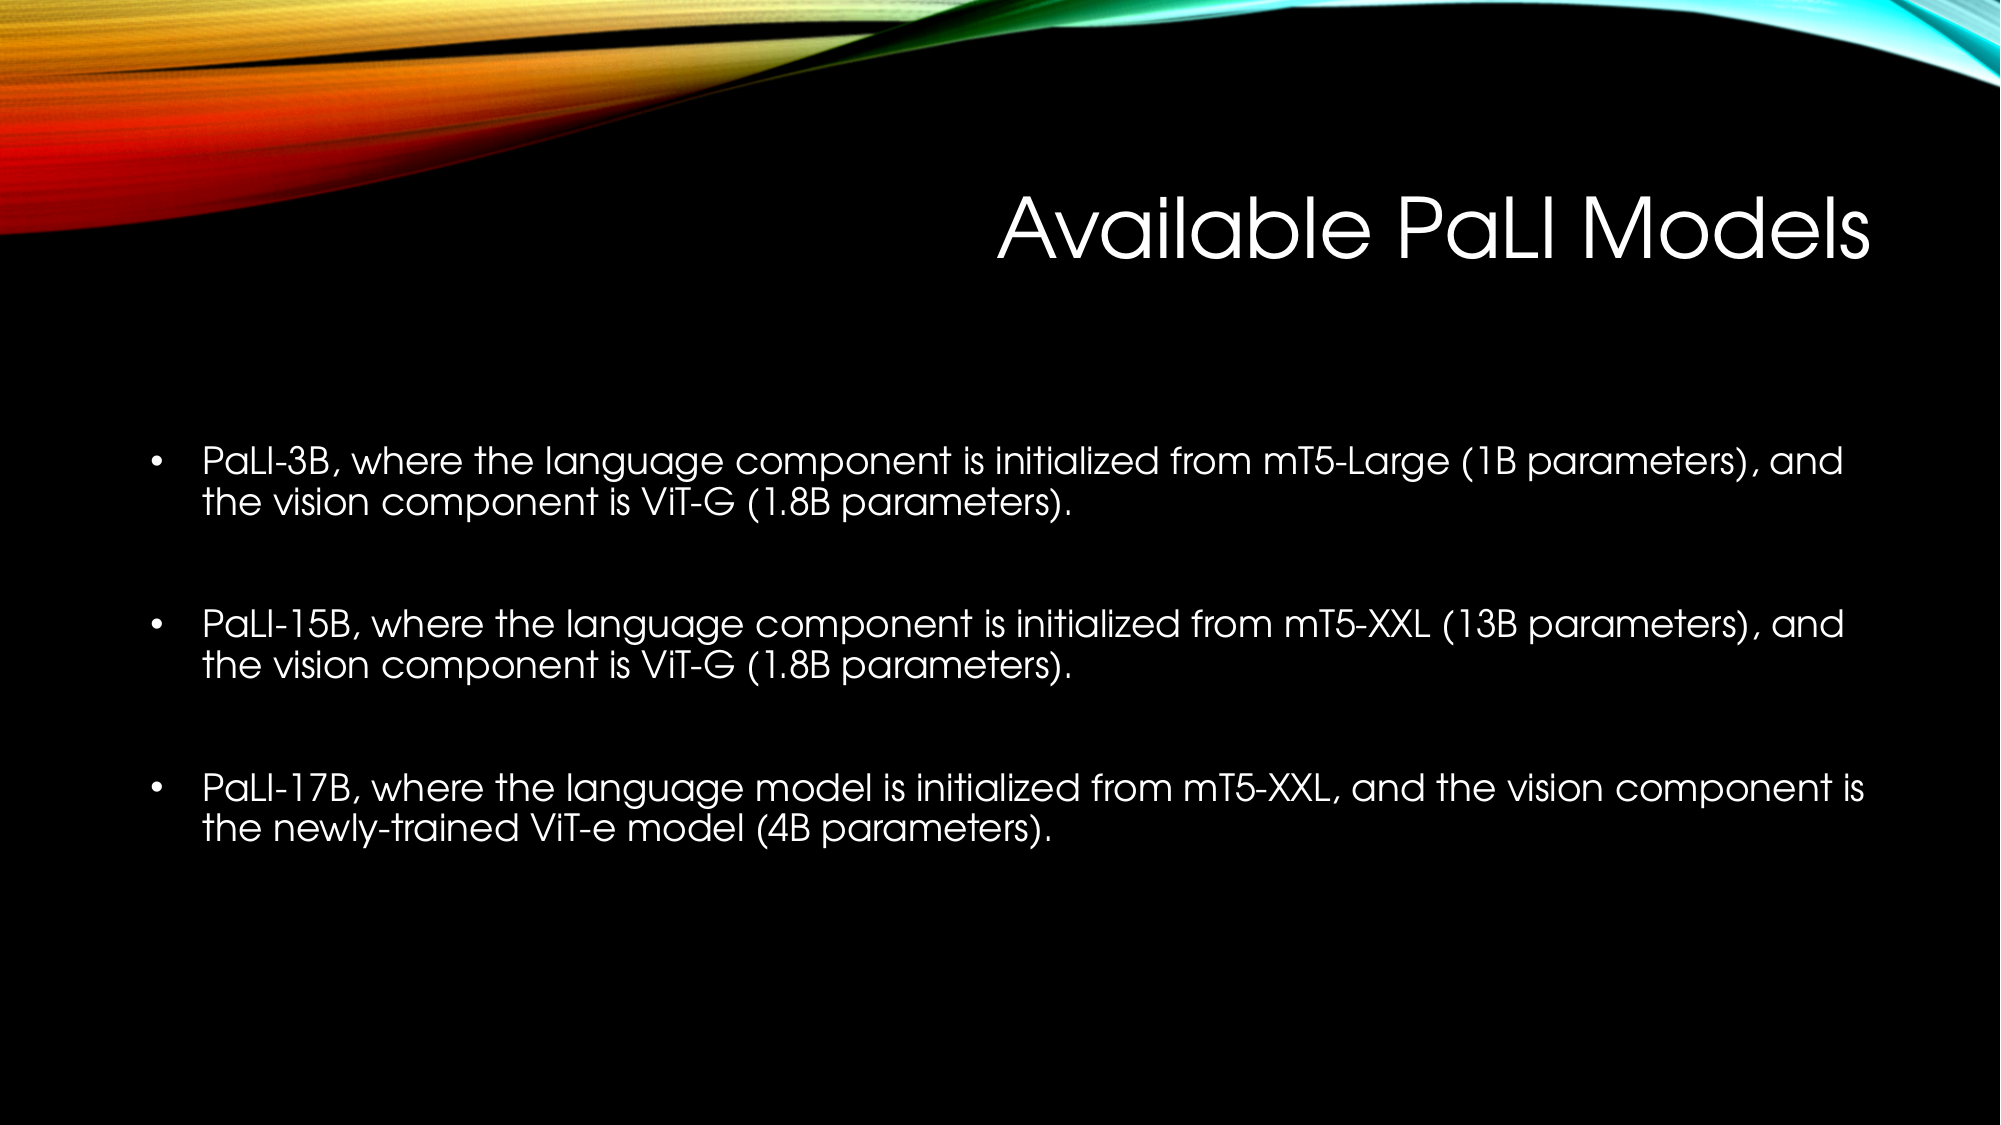

# Available PaLI Models
PaLI-3B, where the language component is initialized from mT5-Large (1B parameters), and the vision component is ViT-G (1.8B parameters).

PaLI-15B, where the language component is initialized from mT5-XXL (13B parameters), and the vision component is ViT-G (1.8B parameters).

PaLI-17B, where the language model is initialized from mT5-XXL, and the vision component is the newly-trained ViT-e model (4B parameters).